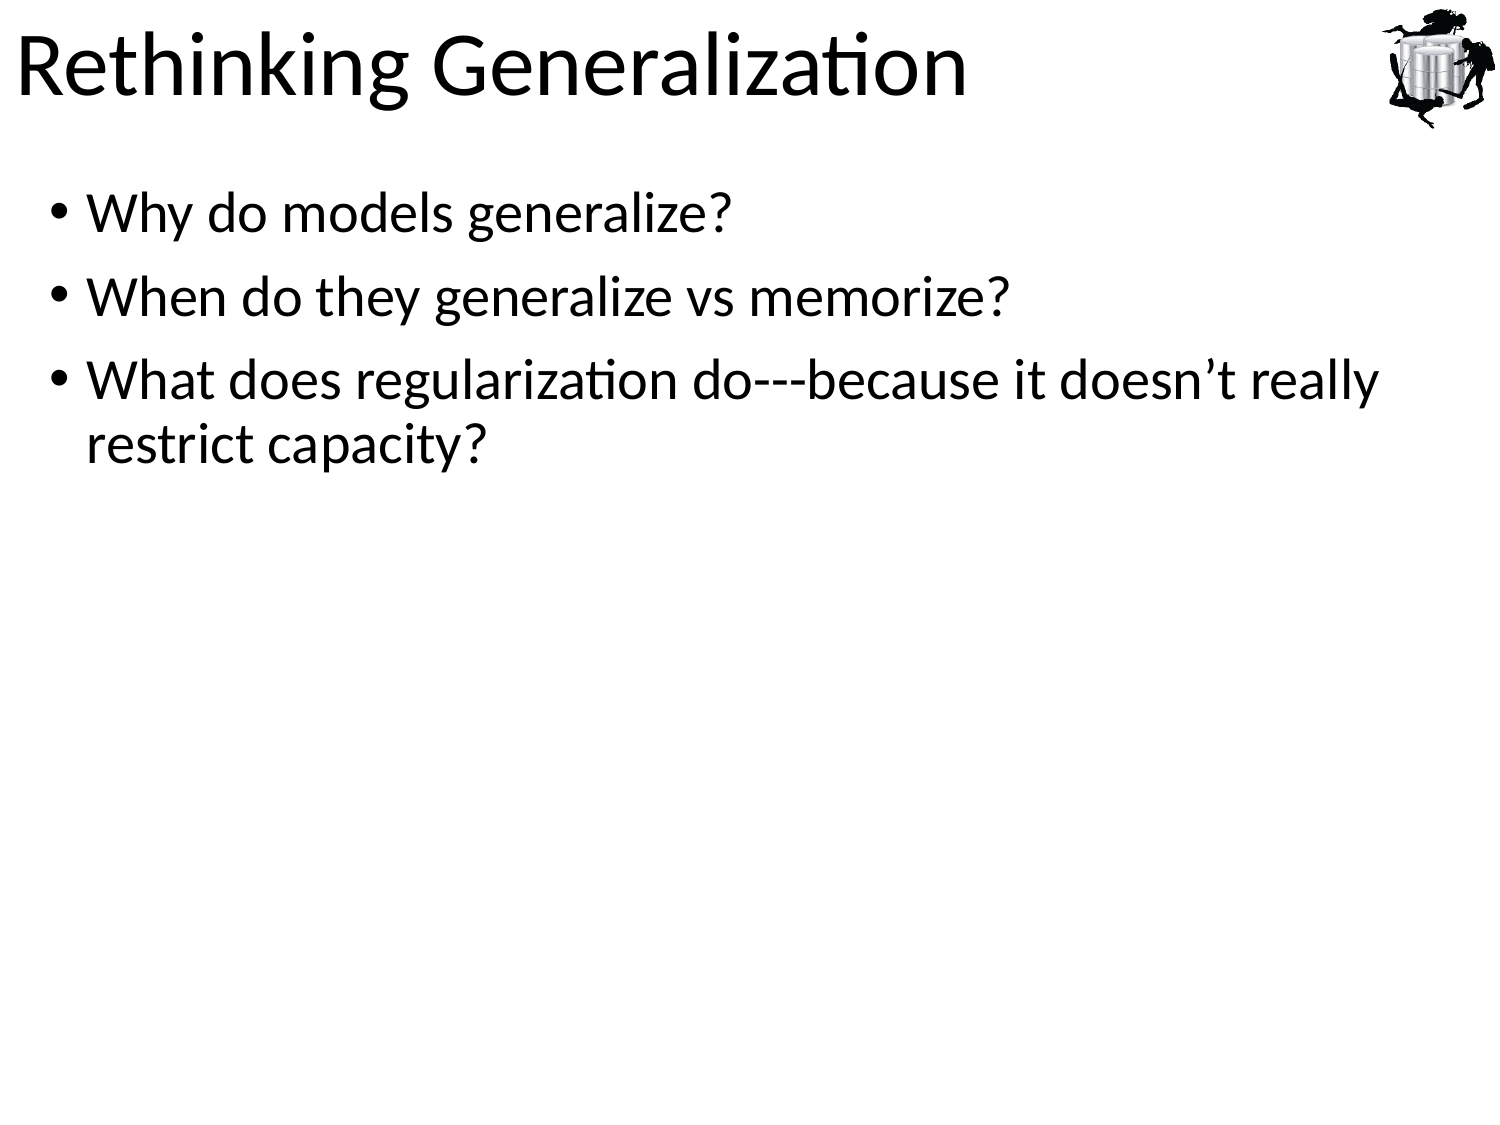

# Rethinking Generalization
Why do models generalize?
When do they generalize vs memorize?
What does regularization do---because it doesn’t really restrict capacity?